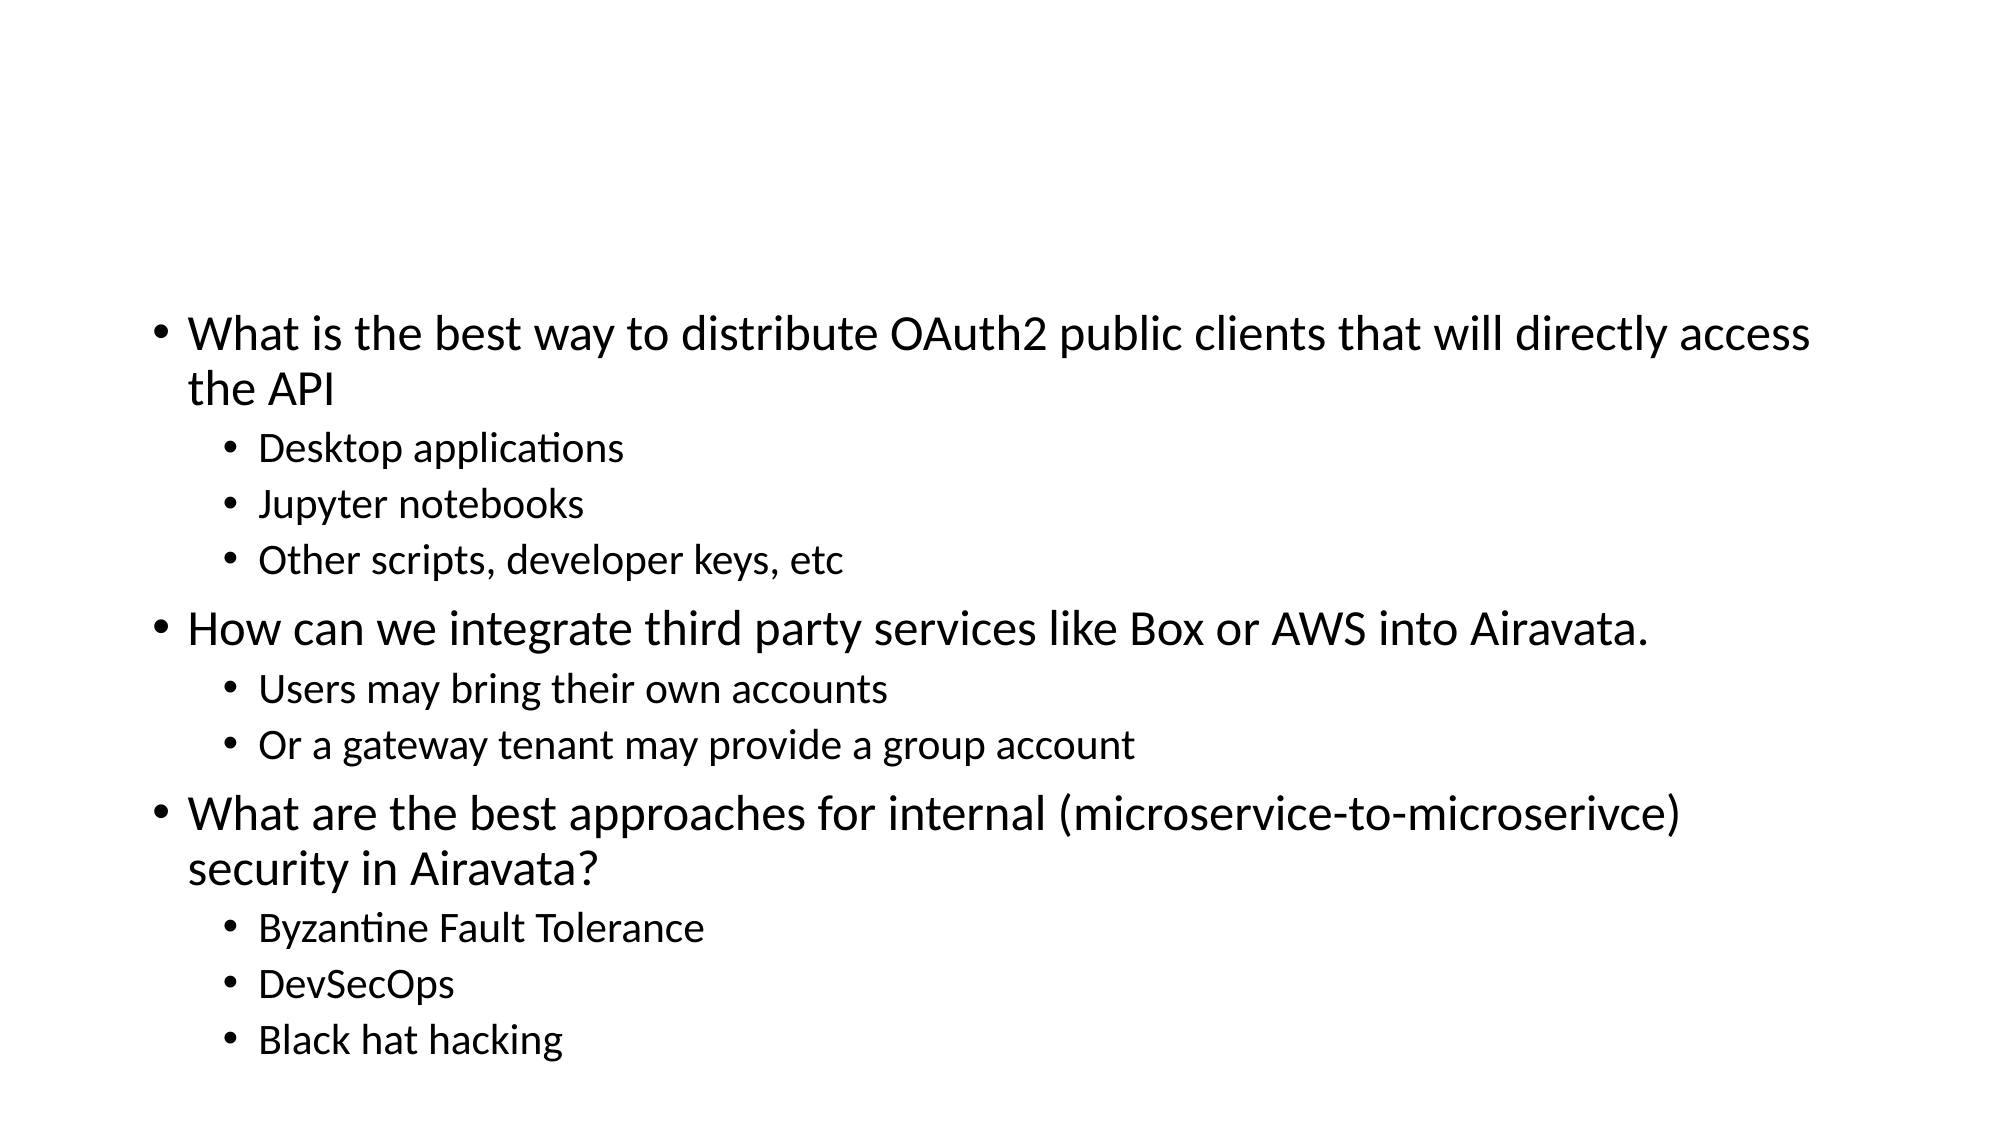

# Some Open Issues
What is the best way to distribute OAuth2 public clients that will directly access the API
Desktop applications
Jupyter notebooks
Other scripts, developer keys, etc
How can we integrate third party services like Box or AWS into Airavata.
Users may bring their own accounts
Or a gateway tenant may provide a group account
What are the best approaches for internal (microservice-to-microserivce) security in Airavata?
Byzantine Fault Tolerance
DevSecOps
Black hat hacking